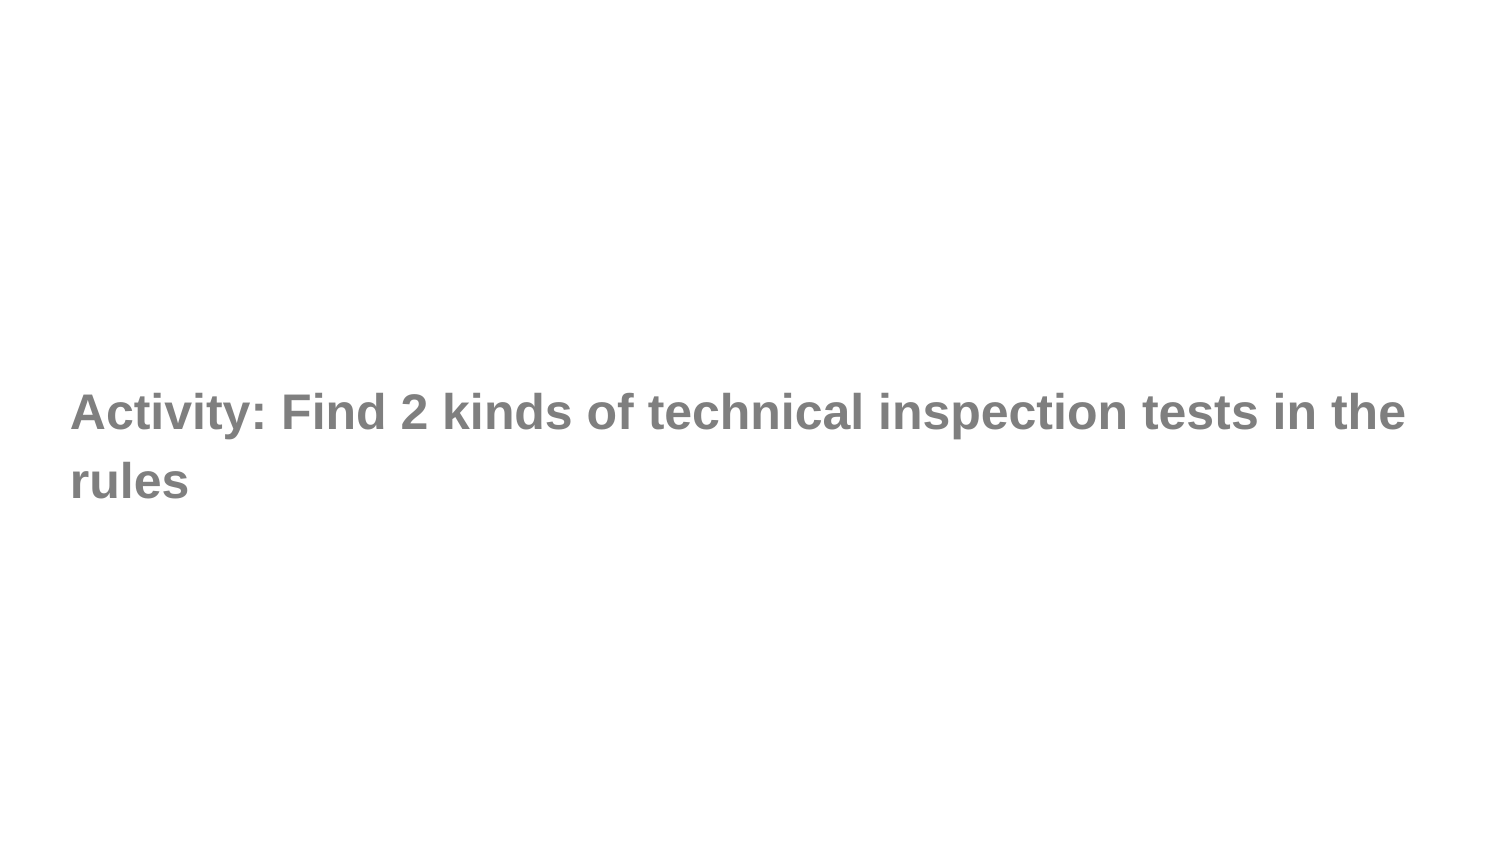

Activity: Find 2 kinds of technical inspection tests in the rules